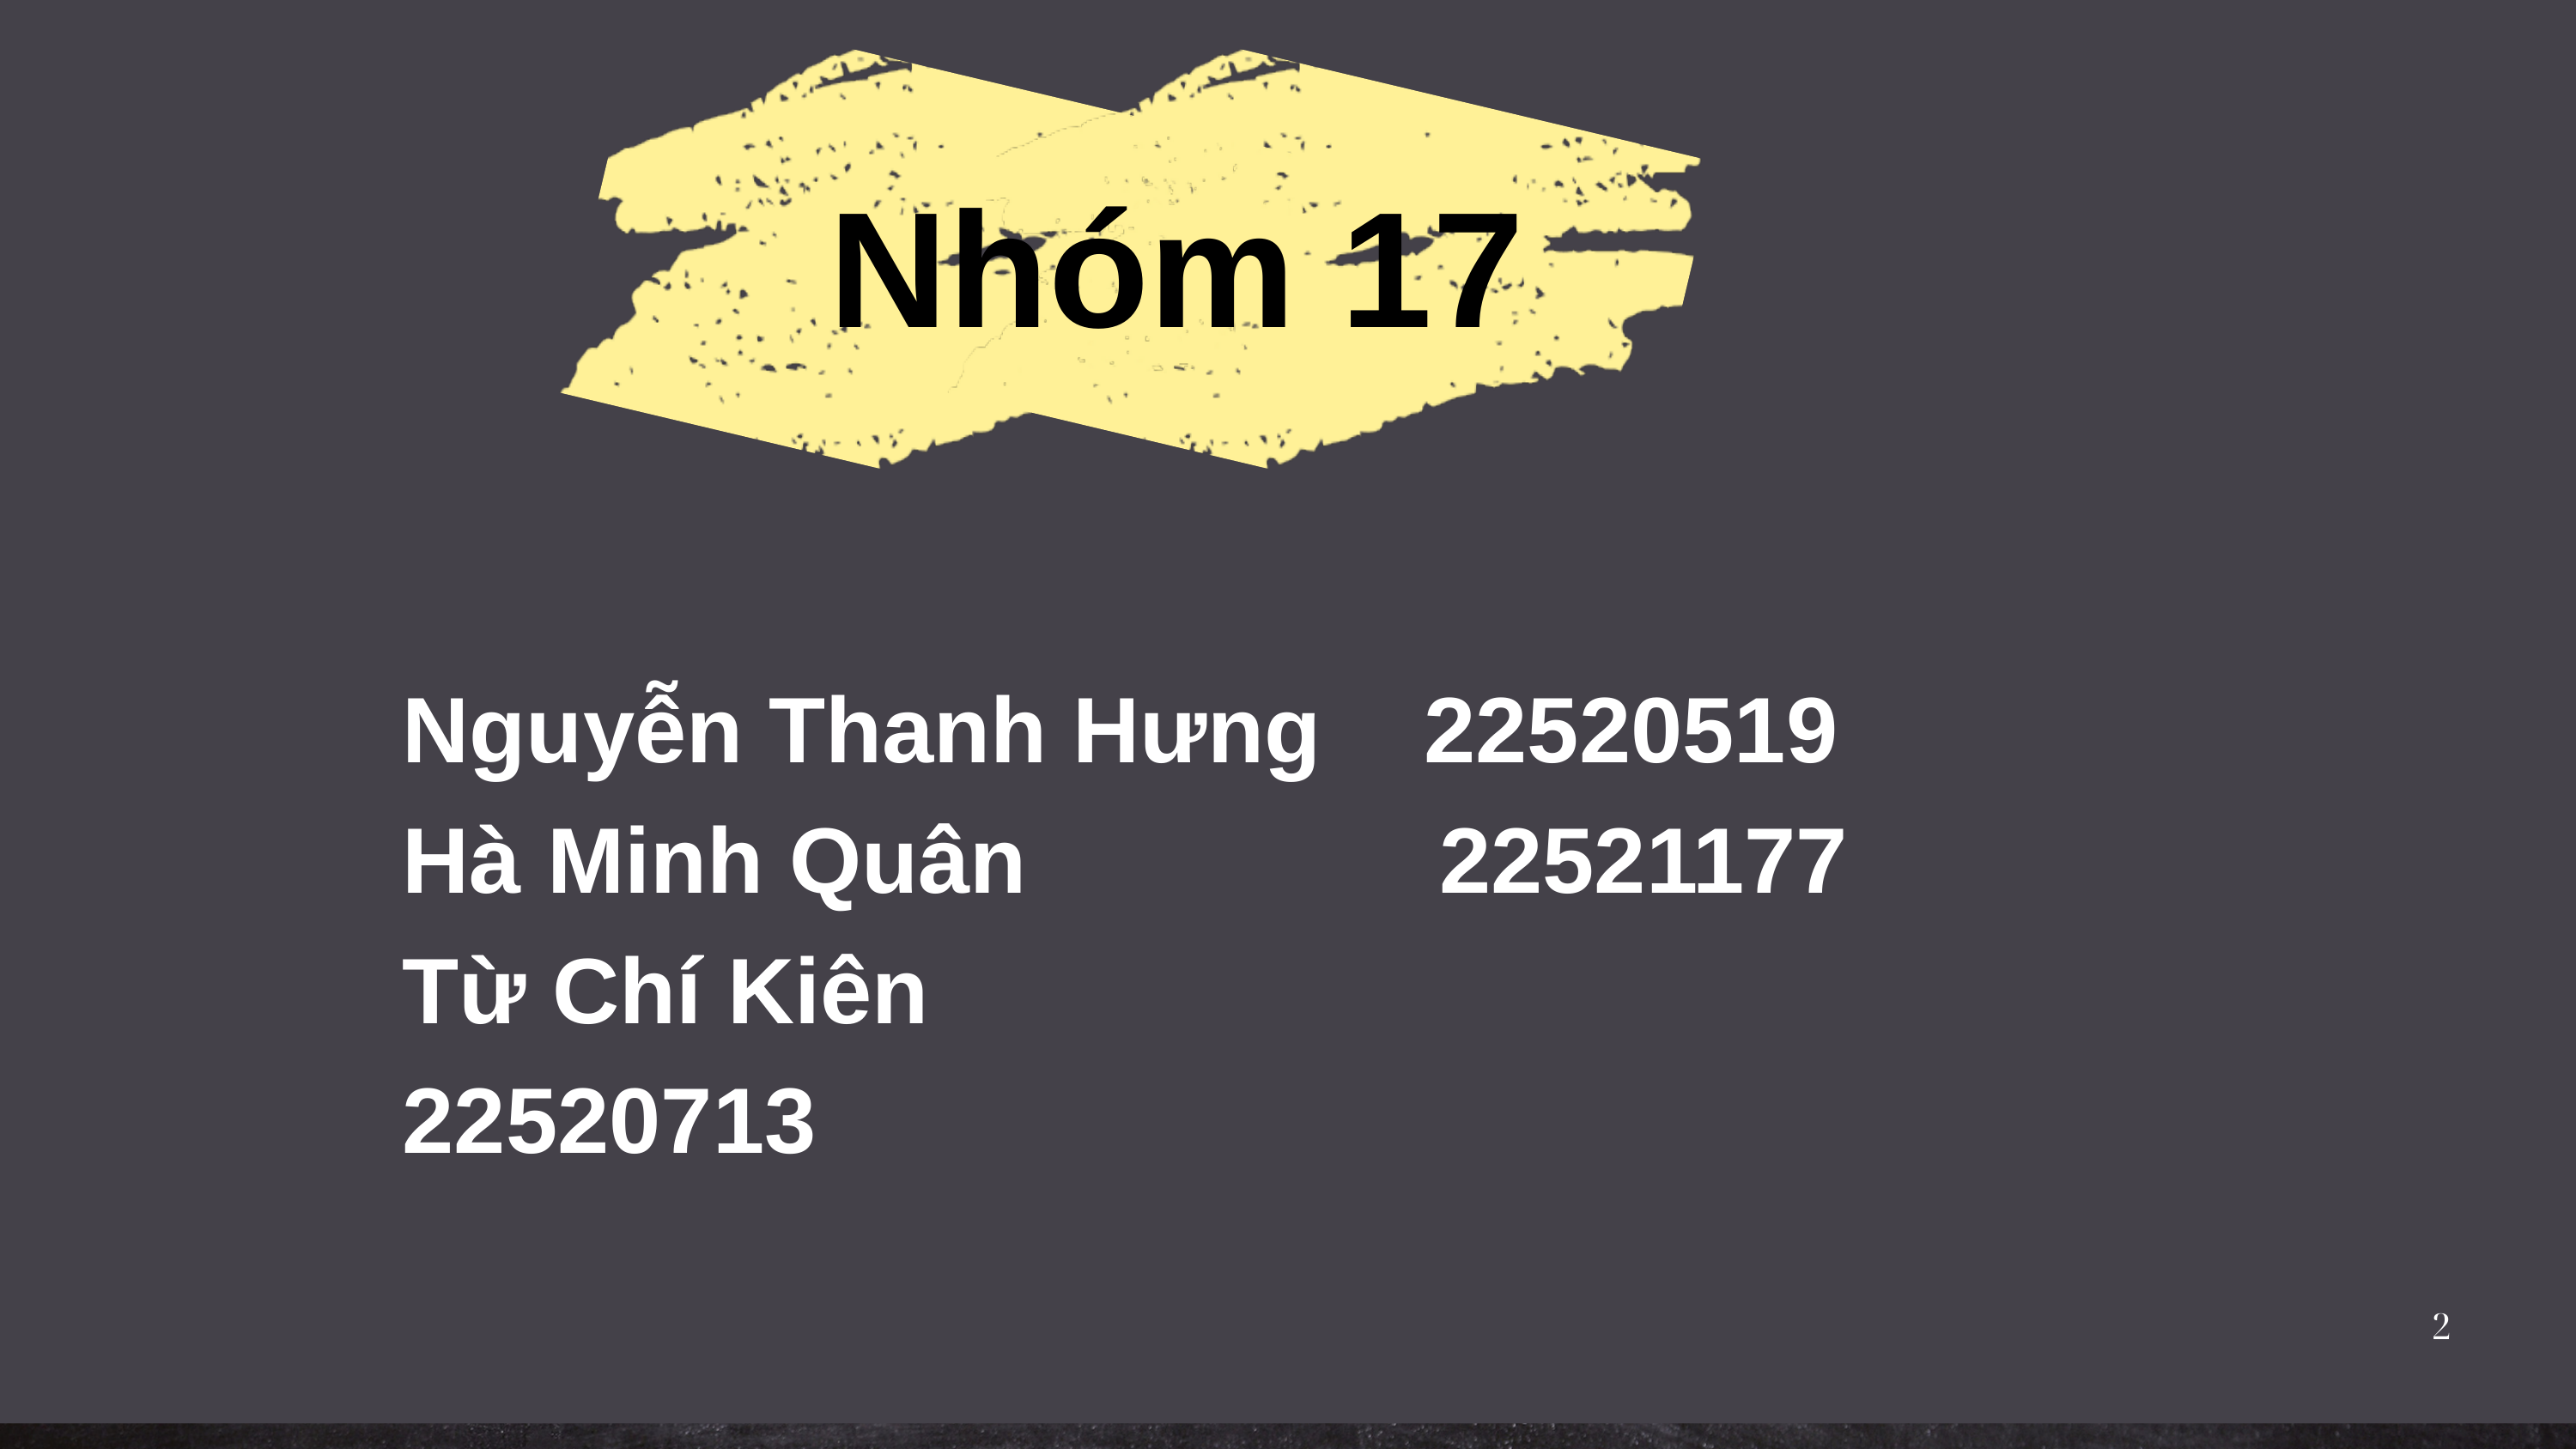

Nhóm 17

Nguyễn Thanh Hưng    22520519
Hà Minh Quân                22521177
Từ Chí Kiên                      22520713

2